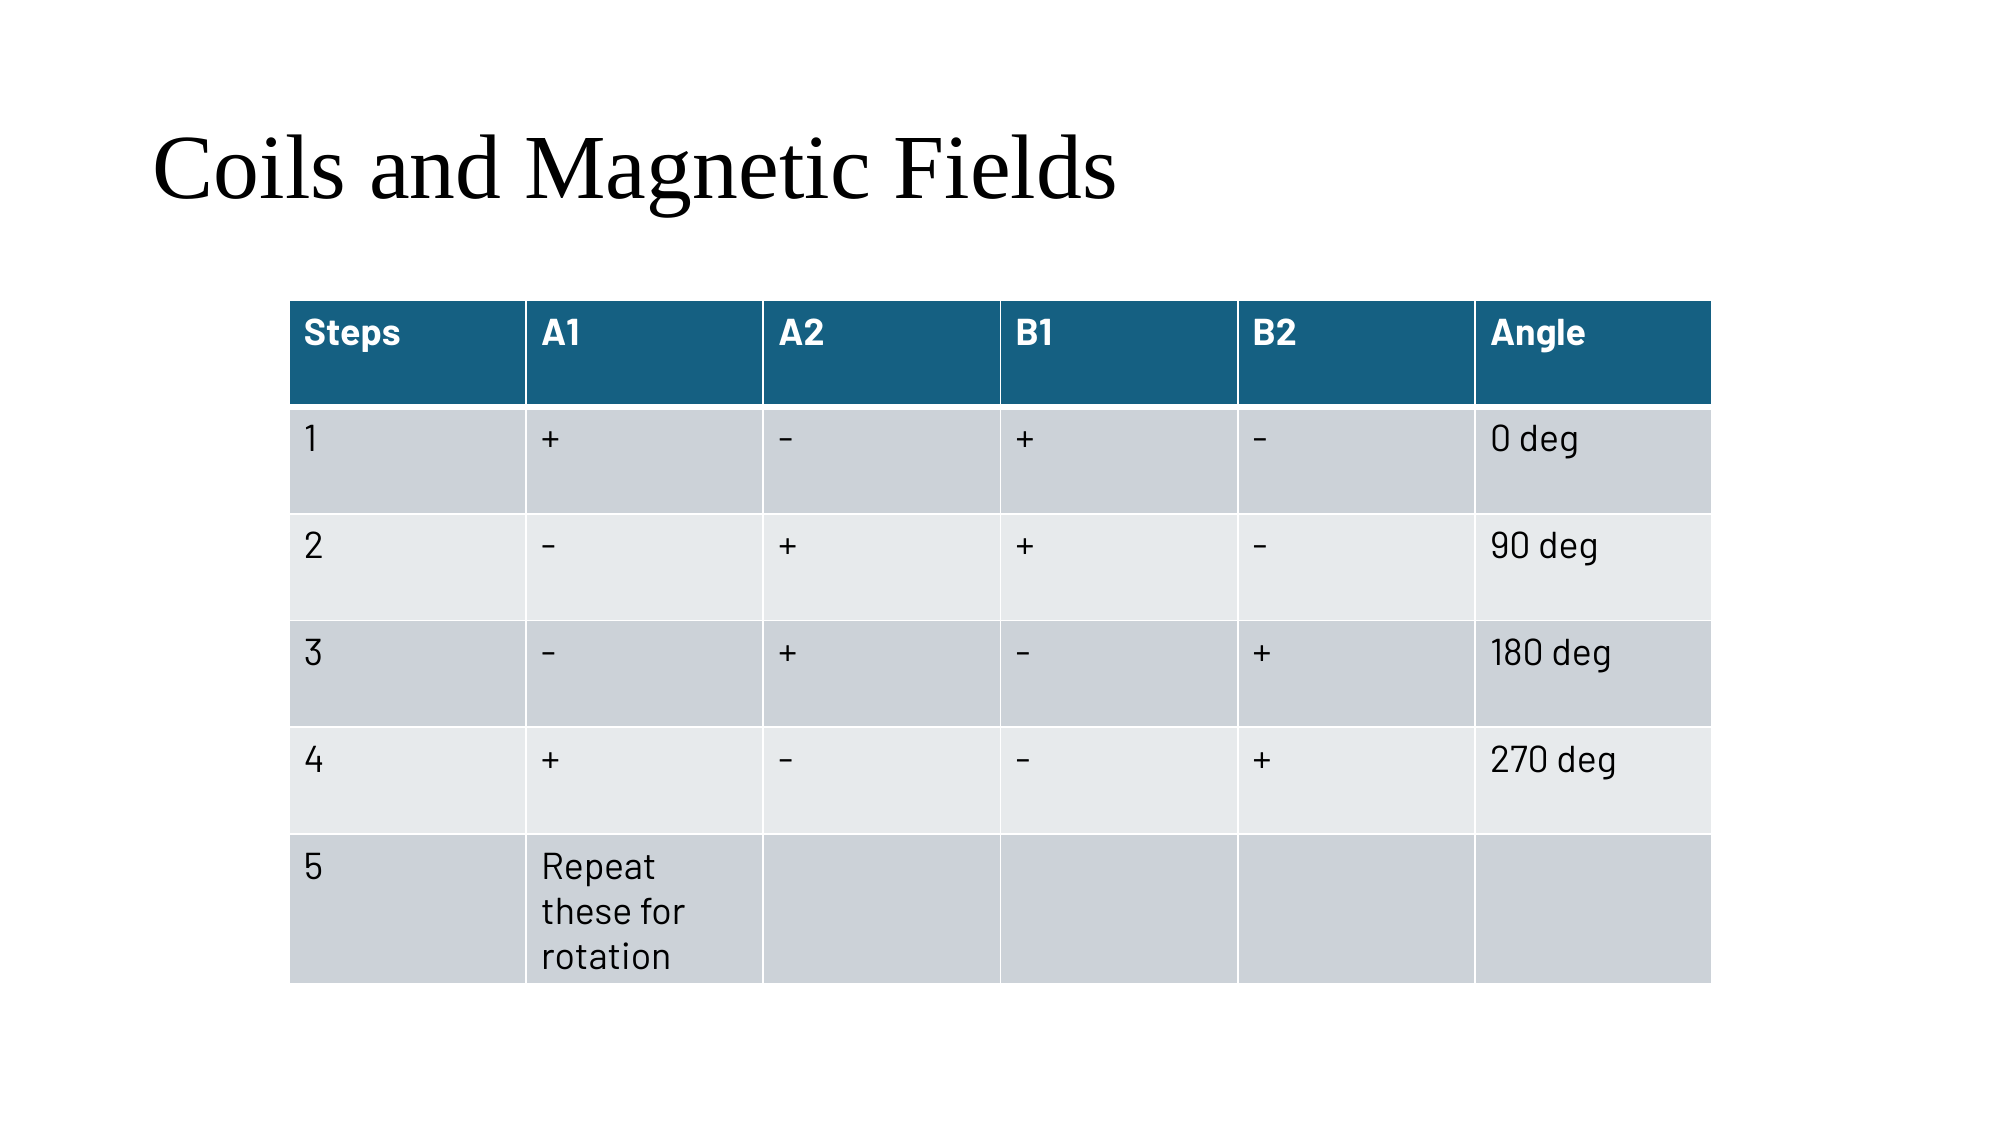

# Coils and Magnetic Fields

| Steps | A1 | A2 | B1 | B2 | Angle |
| --- | --- | --- | --- | --- | --- |
| 1 | + | - | + | - | 0 deg |
| 2 | - | + | + | - | 90 deg |
| 3 | - | + | - | + | 180 deg |
| 4 | + | - | - | + | 270 deg |
| 5 | Repeat these for rotation |  |  |  |  |